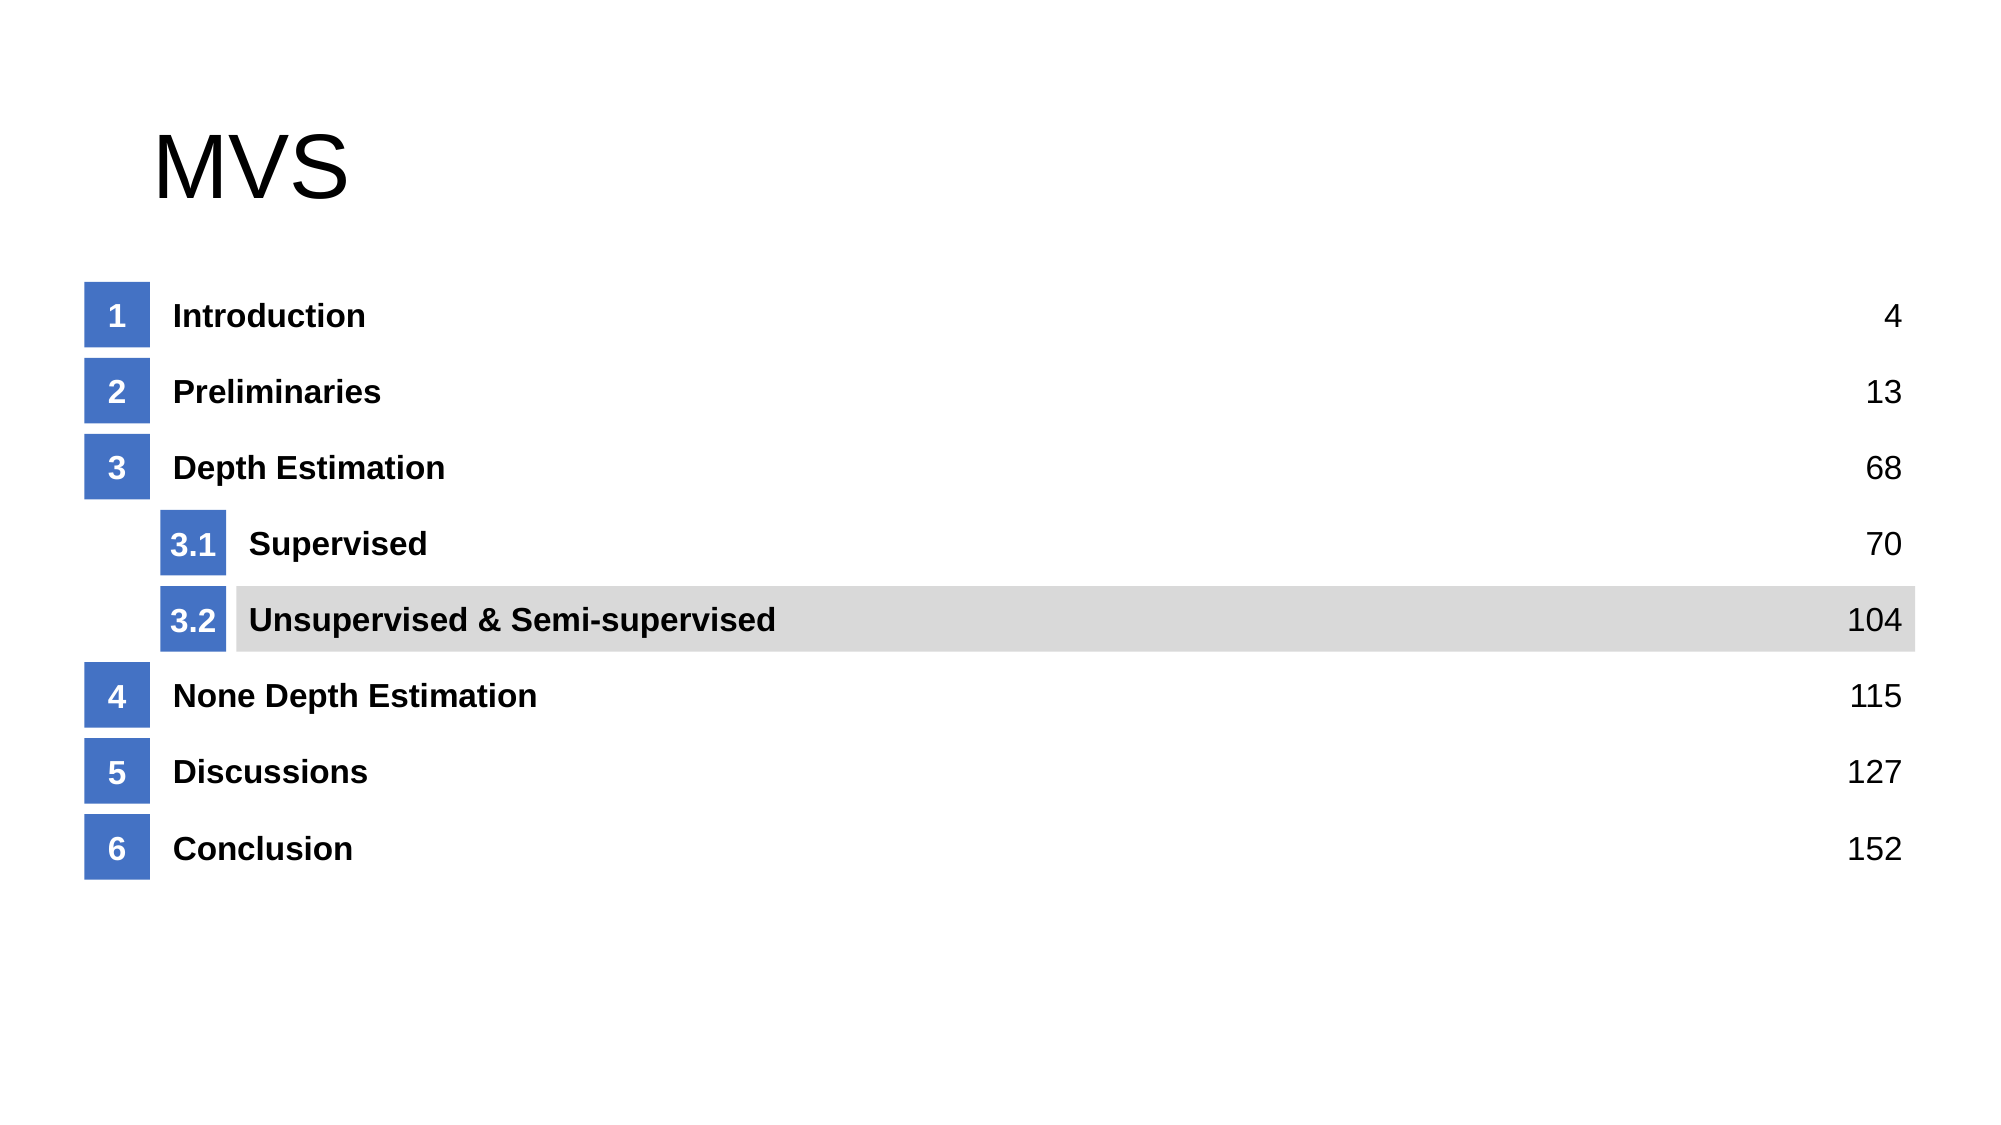

# MVS
1
Introduction
4
2
Preliminaries
13
3
Depth Estimation
68
3.1
Supervised
70
3.2

Unsupervised & Semi-supervised
104
4
None Depth Estimation
115
5
Discussions
127
6
Conclusion
152